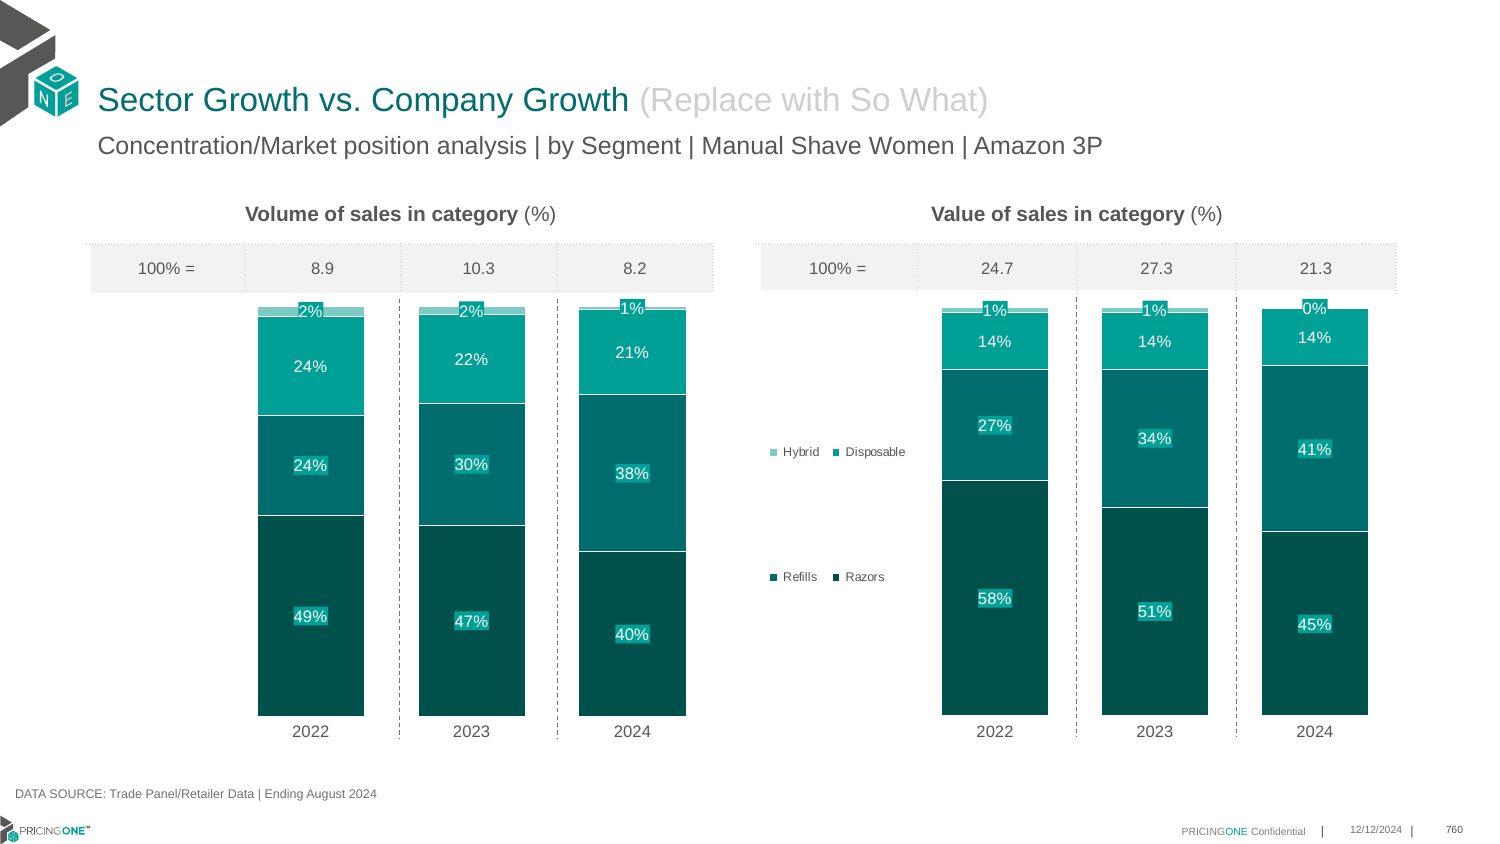

# Sector Growth vs. Company Growth (Replace with So What)
Concentration/Market position analysis | by Segment | Manual Shave Women | Amazon 3P
| Volume of sales in category (%) |  |  |  |
| --- | --- | --- | --- |
| 100% = | 8.9 | 10.3 | 8.2 |
| Value of sales in category (%) |  |  |  |
| --- | --- | --- | --- |
| 100% = | 24.7 | 27.3 | 21.3 |

### Chart

| Category | Razors | Refills | Disposable | Hybrid |
|---|---|---|---|---|
| 2022 | 0.49087681552007667 | 0.24453939981192935 | 0.24199874476860178 | 0.02258503989939222 |
| 2023 | 0.4675289908412511 | 0.29691758905526655 | 0.2167075719861571 | 0.018845848117325297 |
| 2024 | 0.4023318846618081 | 0.38371276395403414 | 0.20798019118951414 | 0.0059751601946436885 |

### Chart

| Category | Razors | Refills | Disposable | Hybrid |
|---|---|---|---|---|
| 2022 | 0.5754579136360868 | 0.27235688130785457 | 0.1390063995081318 | 0.013178805547926895 |
| 2023 | 0.5106738134812296 | 0.33797805841936124 | 0.13885088783784647 | 0.01249724026156267 |
| 2024 | 0.4505399775764263 | 0.40688618989068204 | 0.1389158426577824 | 0.0036579898751093166 |
DATA SOURCE: Trade Panel/Retailer Data | Ending August 2024

12/12/2024
760